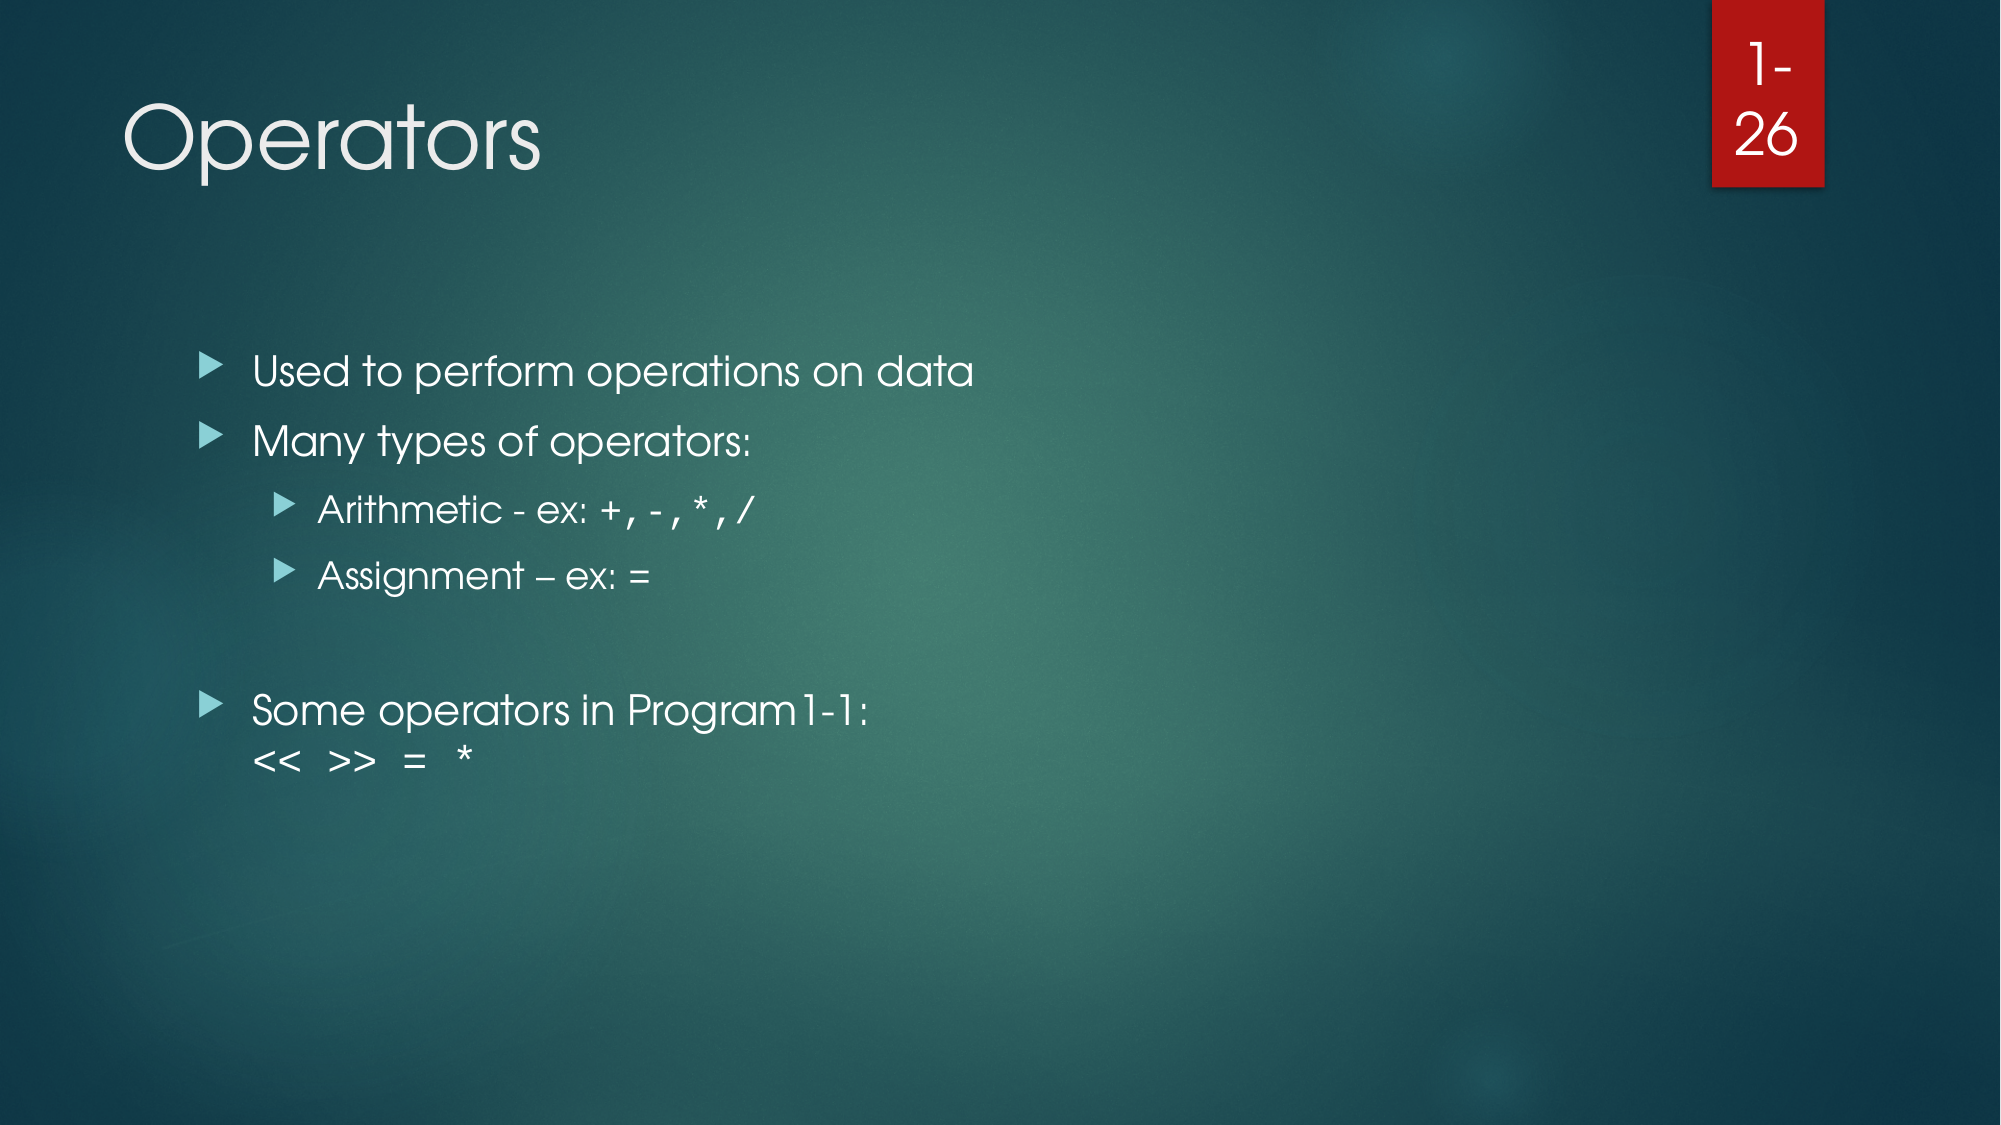

1-26
# Operators
Used to perform operations on data
Many types of operators:
Arithmetic - ex: +,-,*,/
Assignment – ex: =

Some operators in Program1-1:
<< >> = *